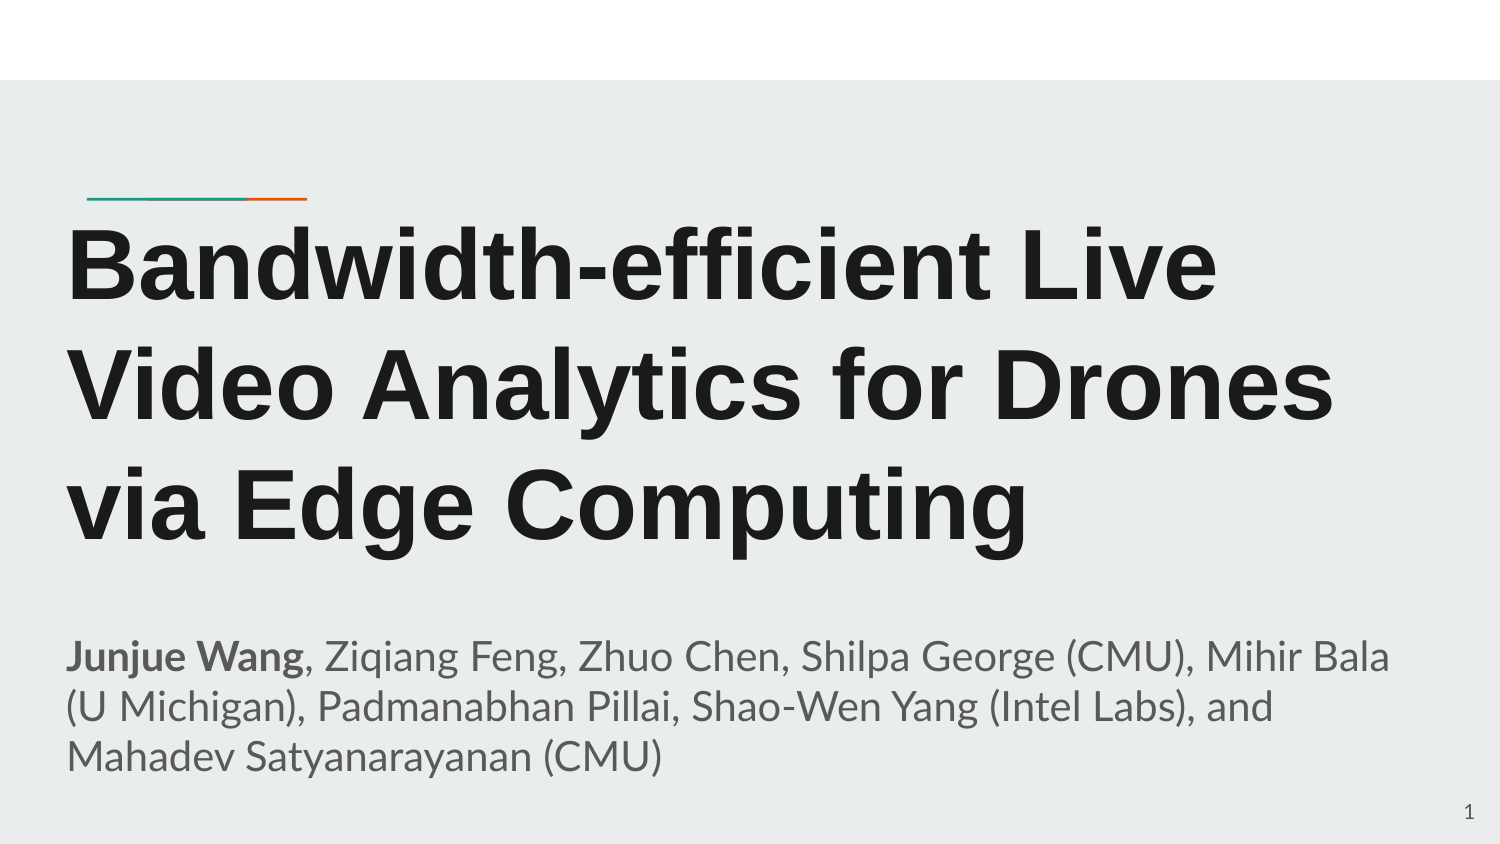

# Bandwidth-efficient Live Video Analytics for Drones via Edge Computing
Junjue Wang, Ziqiang Feng, Zhuo Chen, Shilpa George (CMU), Mihir Bala (U Michigan), Padmanabhan Pillai, Shao-Wen Yang (Intel Labs), and Mahadev Satyanarayanan (CMU)
1